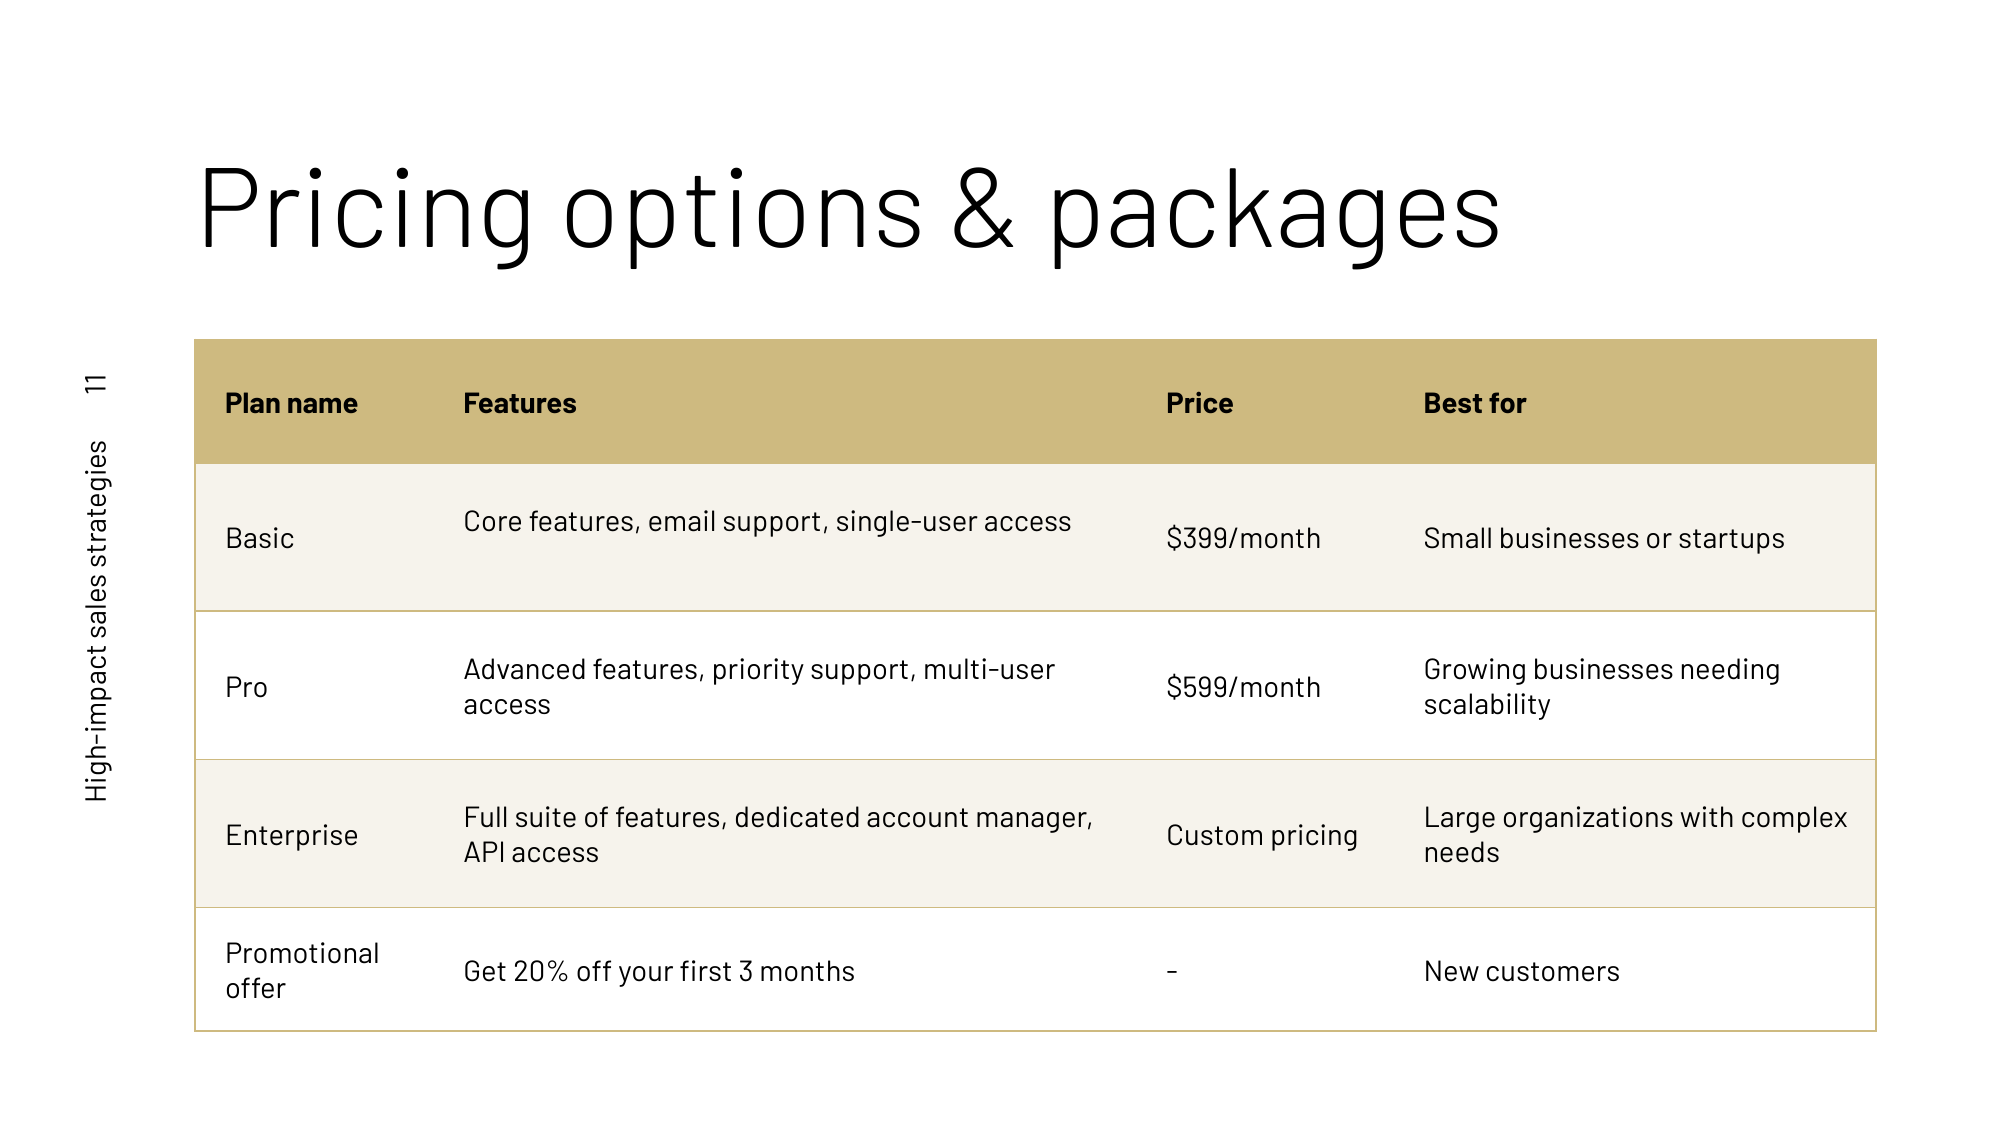

# Pricing options & packages
| Plan name | Features | Price | Best for |
| --- | --- | --- | --- |
| Basic | Core features, email support, single-user access | $399/month | Small businesses or startups |
| Pro | Advanced features, priority support, multi-user access | $599/month | Growing businesses needing scalability |
| Enterprise | Full suite of features, dedicated account manager, API access | Custom pricing | Large organizations with complex needs |
| Promotional offer | Get 20% off your first 3 months | - | New customers |
11
High-impact sales strategies